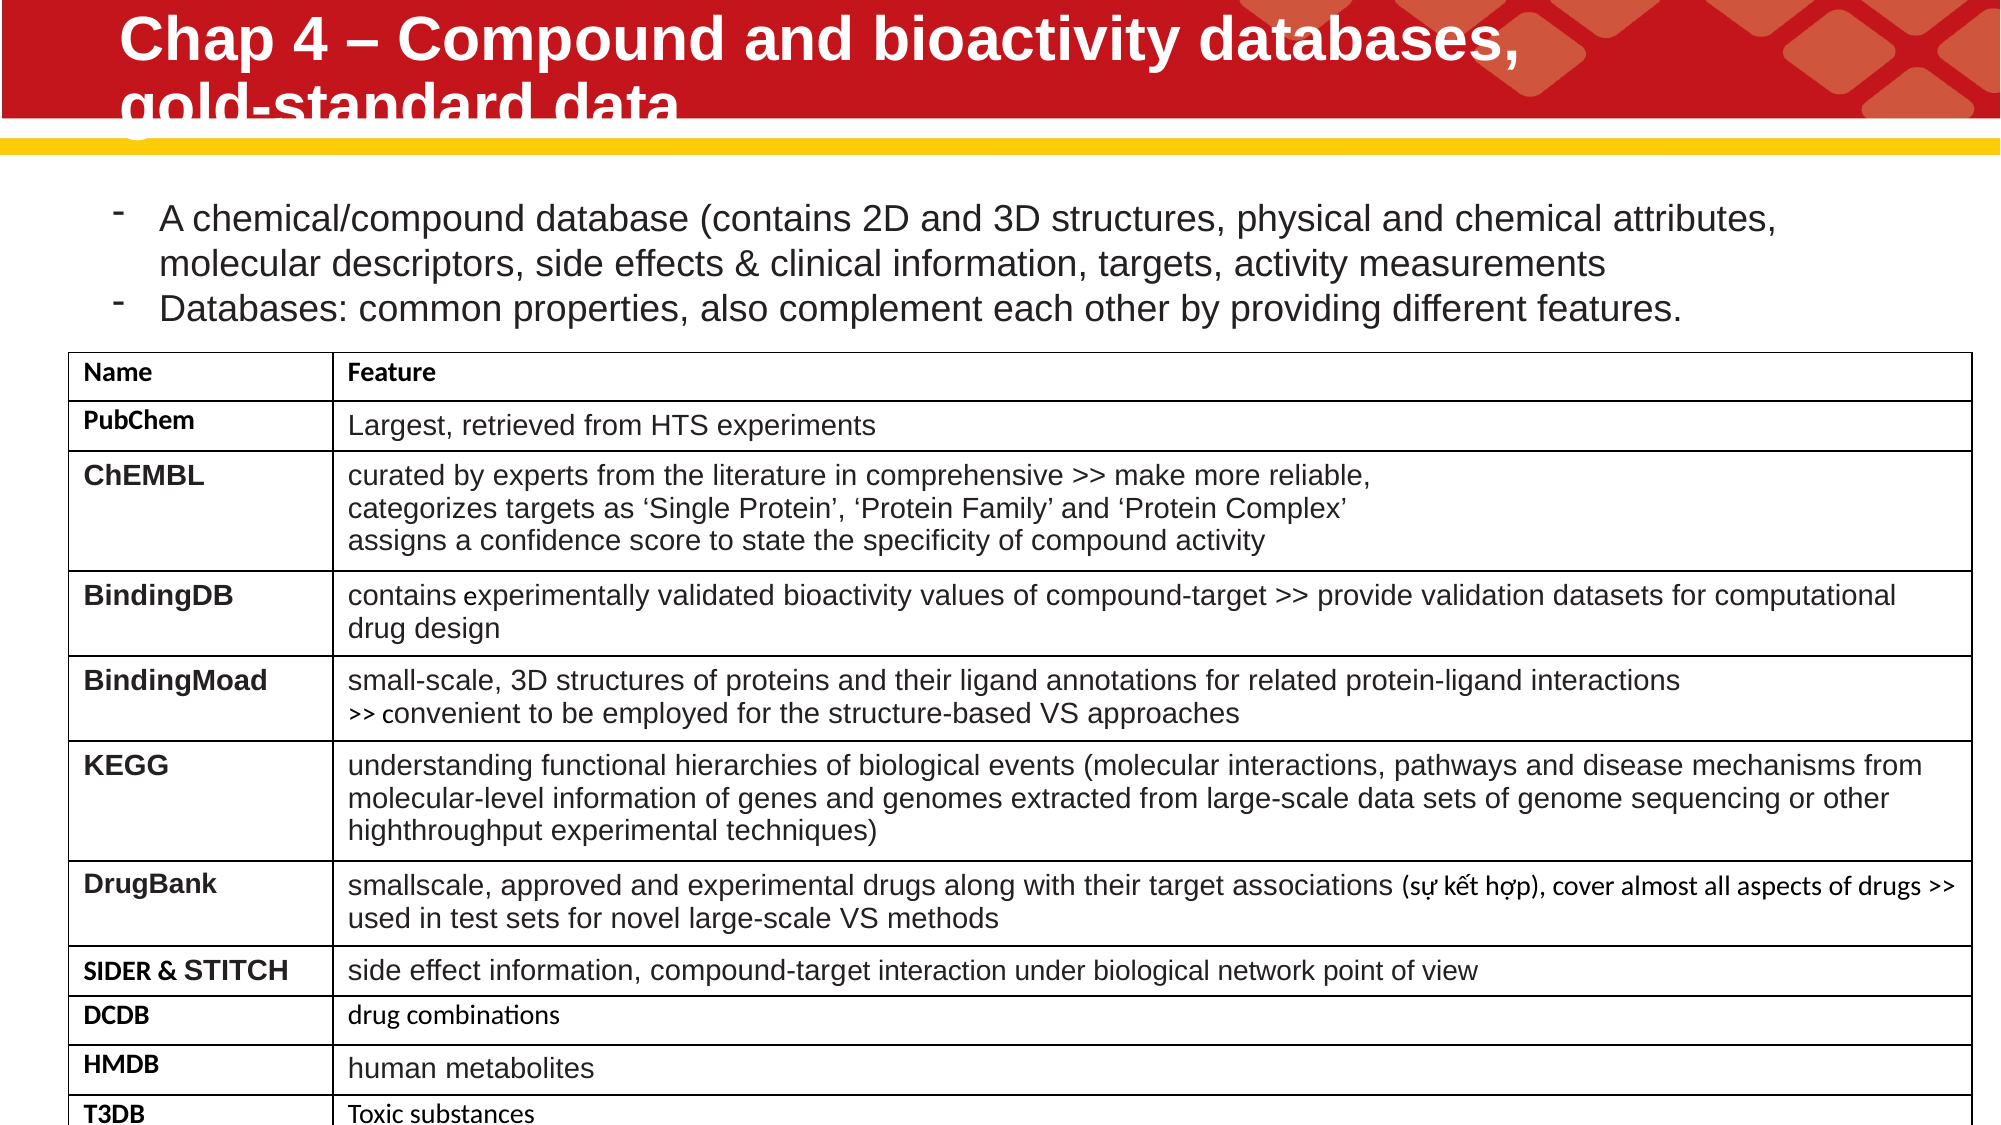

# Chap 4 – Compound and bioactivity databases, gold-standard data

A chemical/compound database (contains 2D and 3D structures, physical and chemical attributes, molecular descriptors, side effects & clinical information, targets, activity measurements
Databases: common properties, also complement each other by providing different features.
| Name | Feature |
| --- | --- |
| PubChem | Largest, retrieved from HTS experiments |
| ChEMBL | curated by experts from the literature in comprehensive >> make more reliable, categorizes targets as ‘Single Protein’, ‘Protein Family’ and ‘Protein Complex’ assigns a confidence score to state the specificity of compound activity |
| BindingDB | contains experimentally validated bioactivity values of compound-target >> provide validation datasets for computational drug design |
| BindingMoad | small-scale, 3D structures of proteins and their ligand annotations for related protein-ligand interactions >> convenient to be employed for the structure-based VS approaches |
| KEGG | understanding functional hierarchies of biological events (molecular interactions, pathways and disease mechanisms from molecular-level information of genes and genomes extracted from large-scale data sets of genome sequencing or other highthroughput experimental techniques) |
| DrugBank | smallscale, approved and experimental drugs along with their target associations (sự kết hợp), cover almost all aspects of drugs >> used in test sets for novel large-scale VS methods |
| SIDER & STITCH | side effect information, compound-target interaction under biological network point of view |
| DCDB | drug combinations |
| HMDB | human metabolites |
| T3DB | Toxic substances |